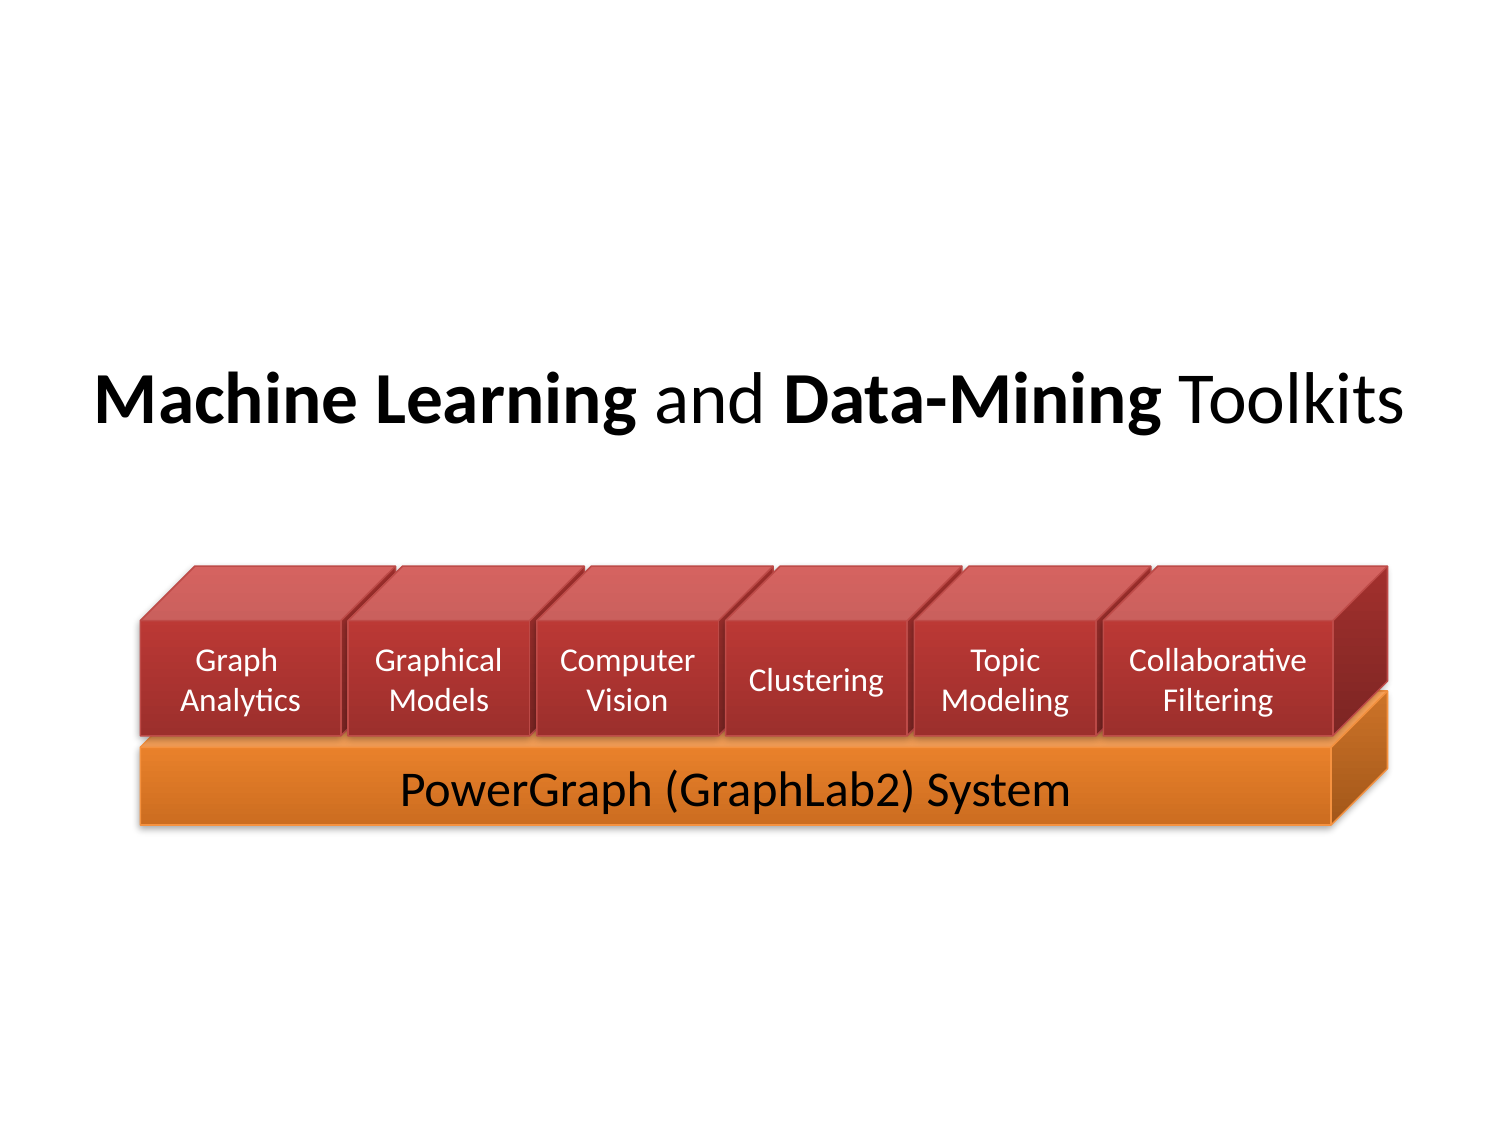

# Machine Learning and Data-Mining Toolkits
Graph
Analytics
Graphical
Models
Computer
Vision
Clustering
Topic
Modeling
Collaborative
Filtering
PowerGraph (GraphLab2) System